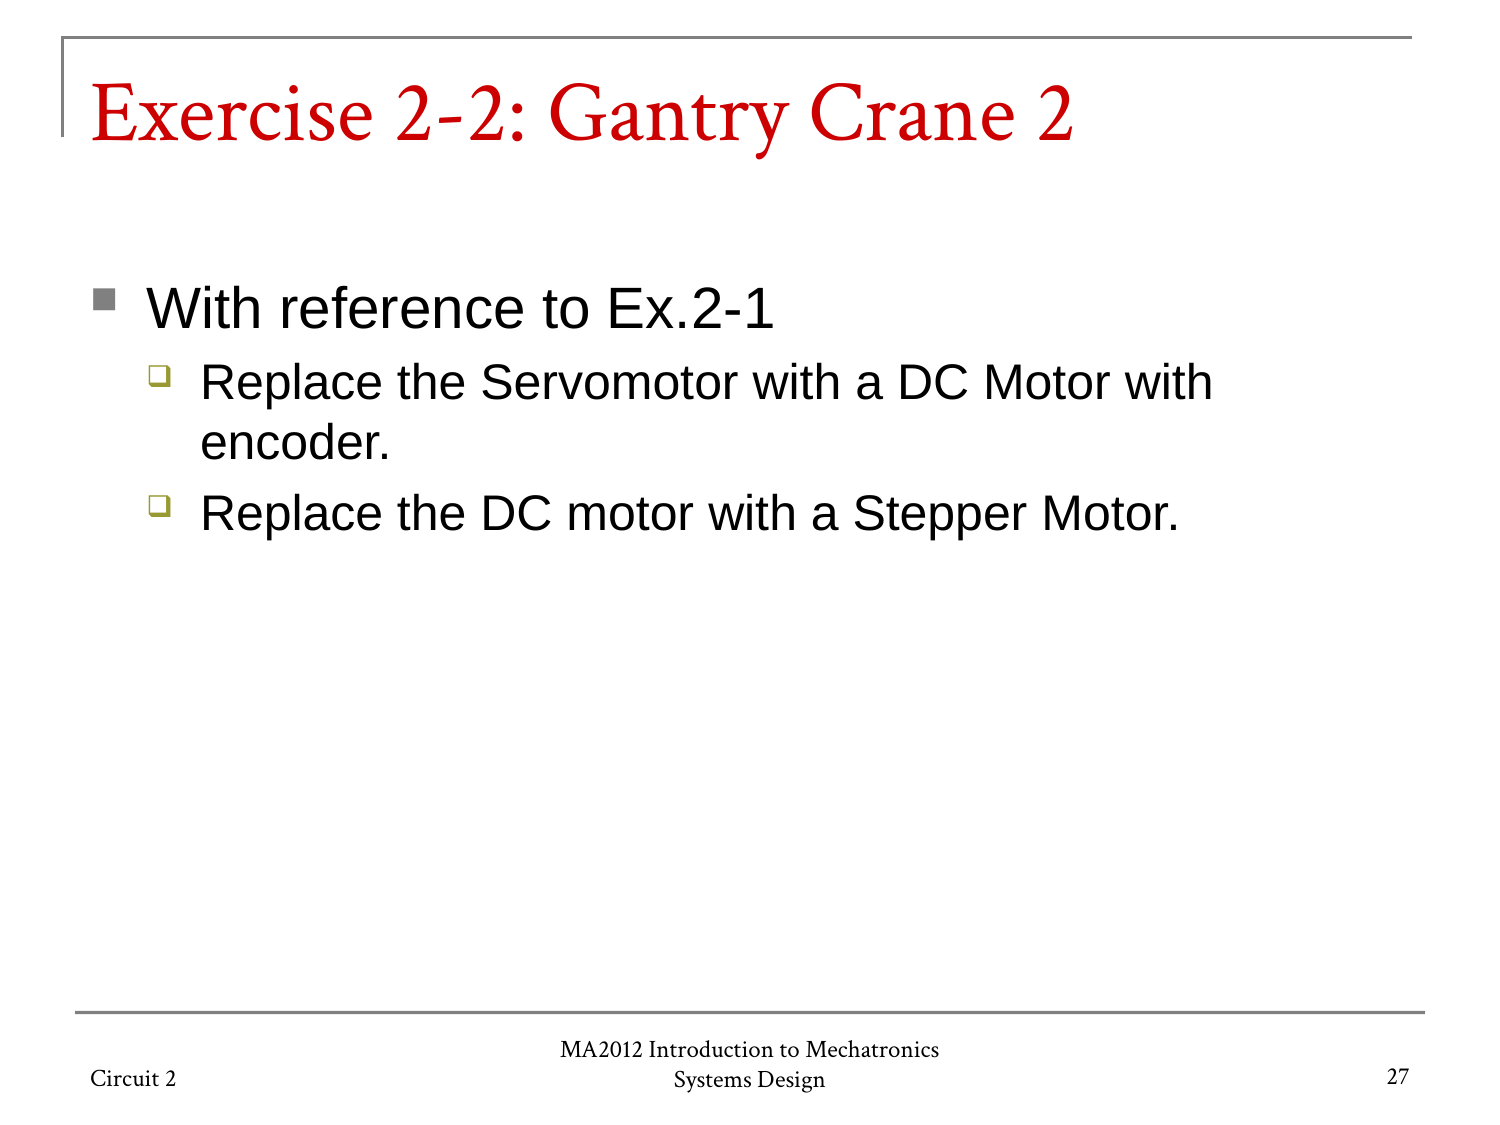

# Exercise 2-2: Gantry Crane 2
With reference to Ex.2-1
Replace the Servomotor with a DC Motor with encoder.
Replace the DC motor with a Stepper Motor.

Circuit 2
27
MA2012 Introduction to Mechatronics Systems Design